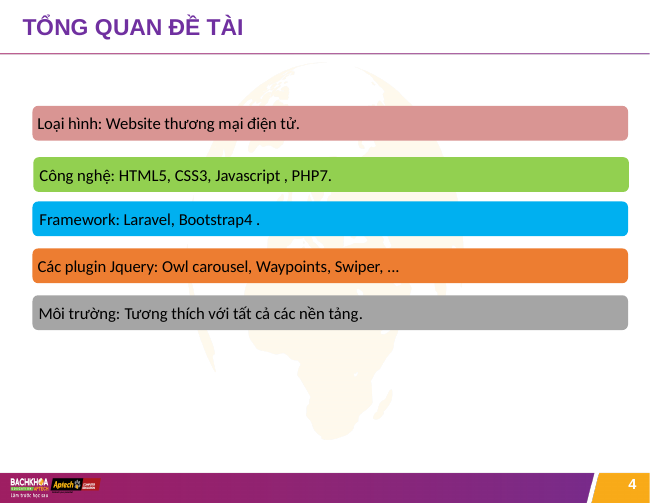

# TỔNG QUAN ĐỀ TÀI
Loại hình: Website thương mại điện tử.

Công nghệ: HTML5, CSS3, Javascript , PHP7.

Framework: Laravel, Bootstrap4 .

Các plugin Jquery: Owl carousel, Waypoints, Swiper, ...

Môi trường: Tương thích với tất cả các nền tảng.
4